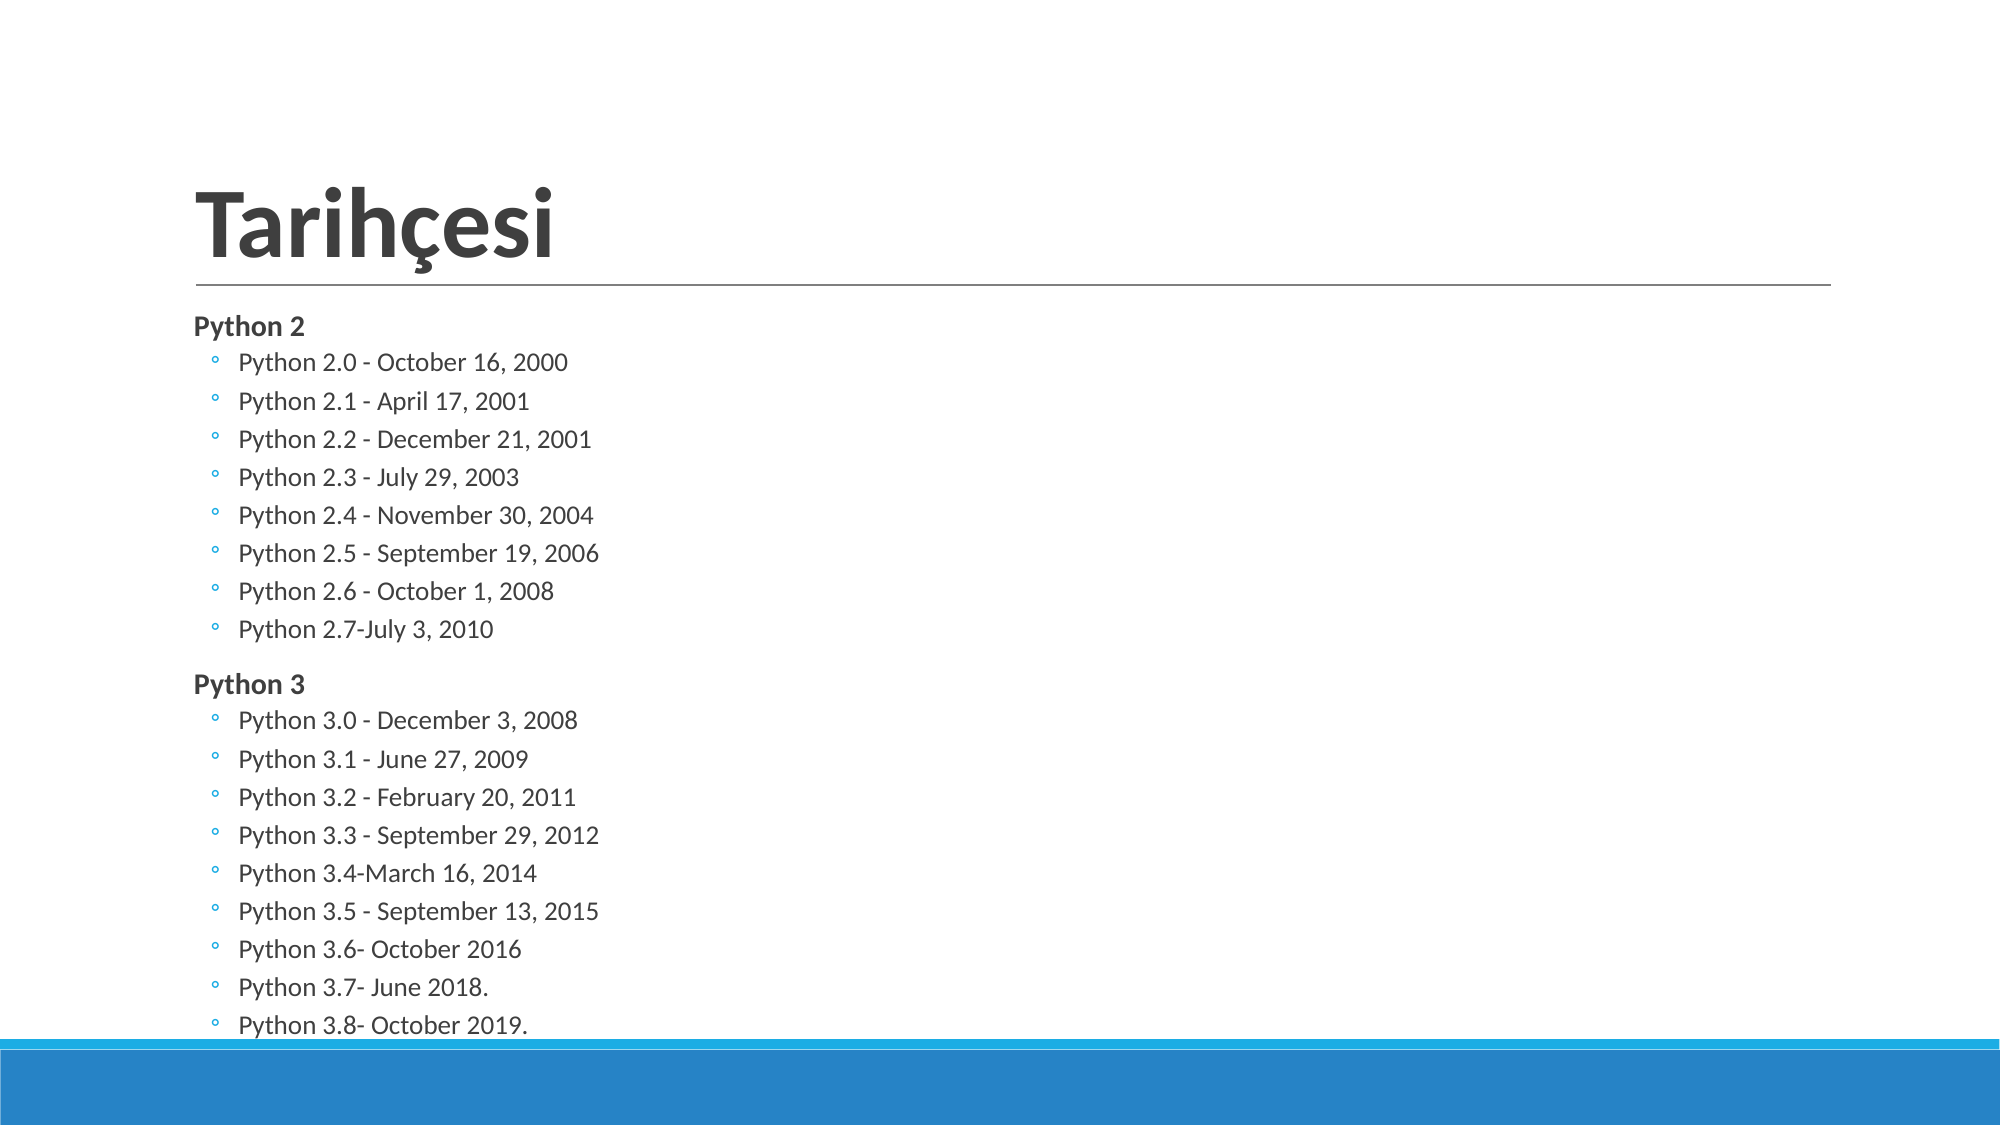

# Tarihçesi
Python 2
Python 2.0 - October 16, 2000
Python 2.1 - April 17, 2001
Python 2.2 - December 21, 2001
Python 2.3 - July 29, 2003
Python 2.4 - November 30, 2004
Python 2.5 - September 19, 2006
Python 2.6 - October 1, 2008
Python 2.7-July 3, 2010
Python 3
Python 3.0 - December 3, 2008
Python 3.1 - June 27, 2009
Python 3.2 - February 20, 2011
Python 3.3 - September 29, 2012
Python 3.4-March 16, 2014
Python 3.5 - September 13, 2015
Python 3.6- October 2016
Python 3.7- June 2018.
Python 3.8- October 2019.